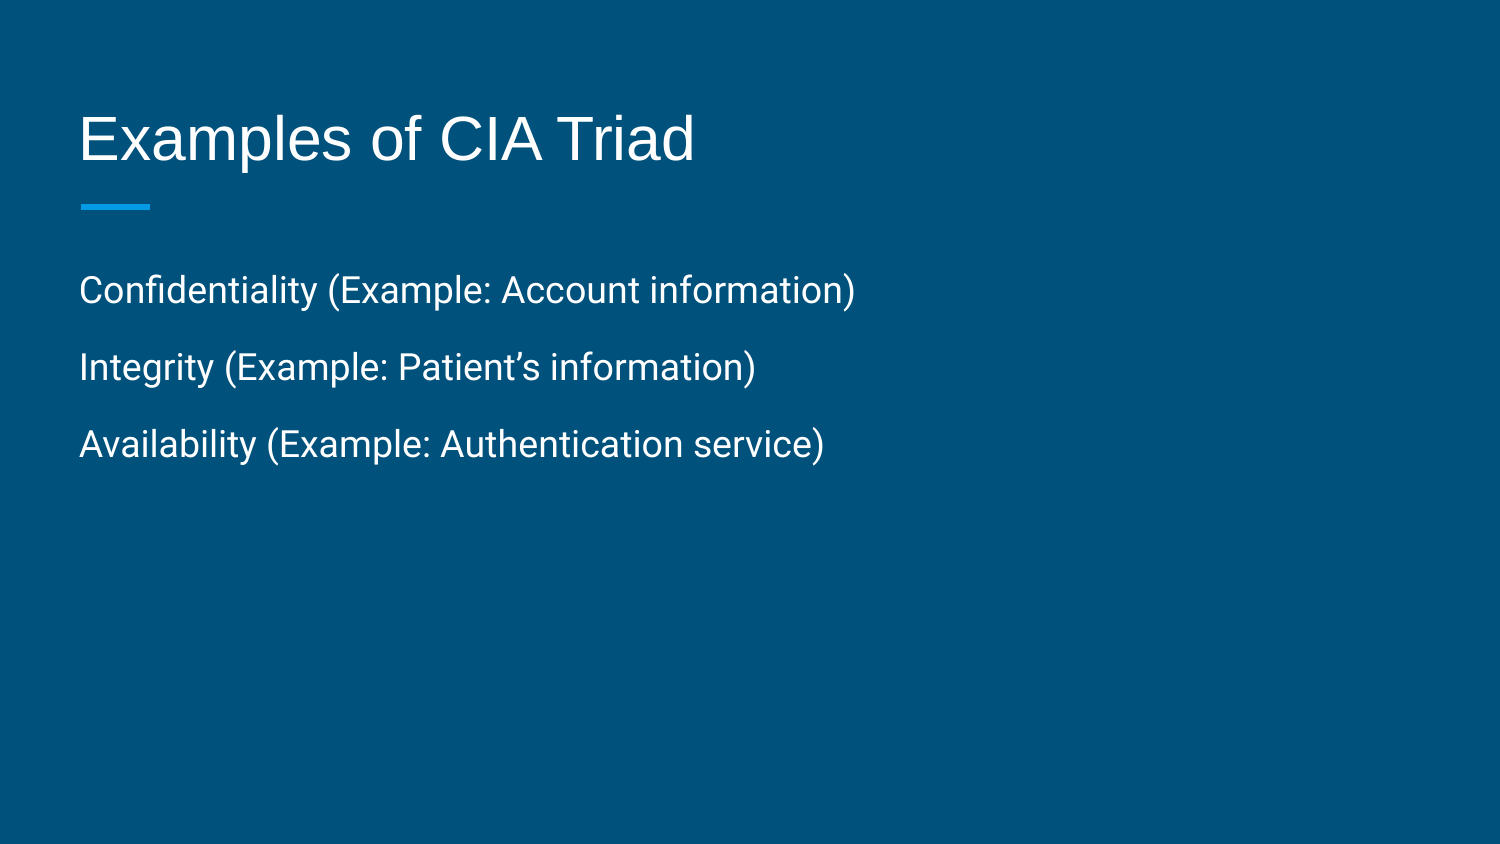

# Examples of CIA Triad
Confidentiality (Example: Account information)
Integrity (Example: Patient’s information)
Availability (Example: Authentication service)